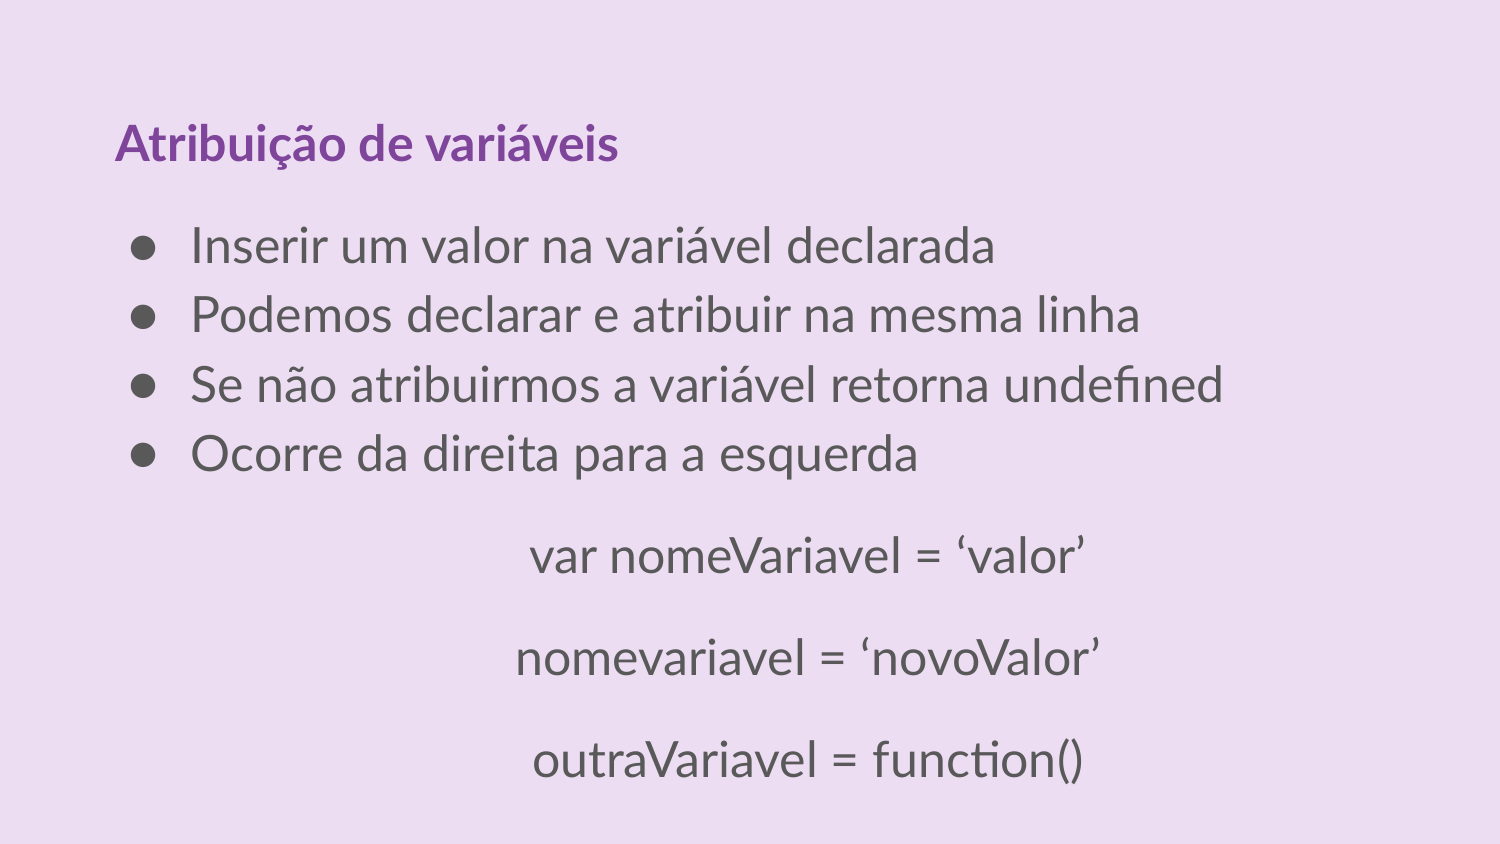

Atribuição de variáveis
Inserir um valor na variável declarada
Podemos declarar e atribuir na mesma linha
Se não atribuirmos a variável retorna undefined
Ocorre da direita para a esquerda
var nomeVariavel = ‘valor’
nomevariavel = ‘novoValor’
outraVariavel = function()